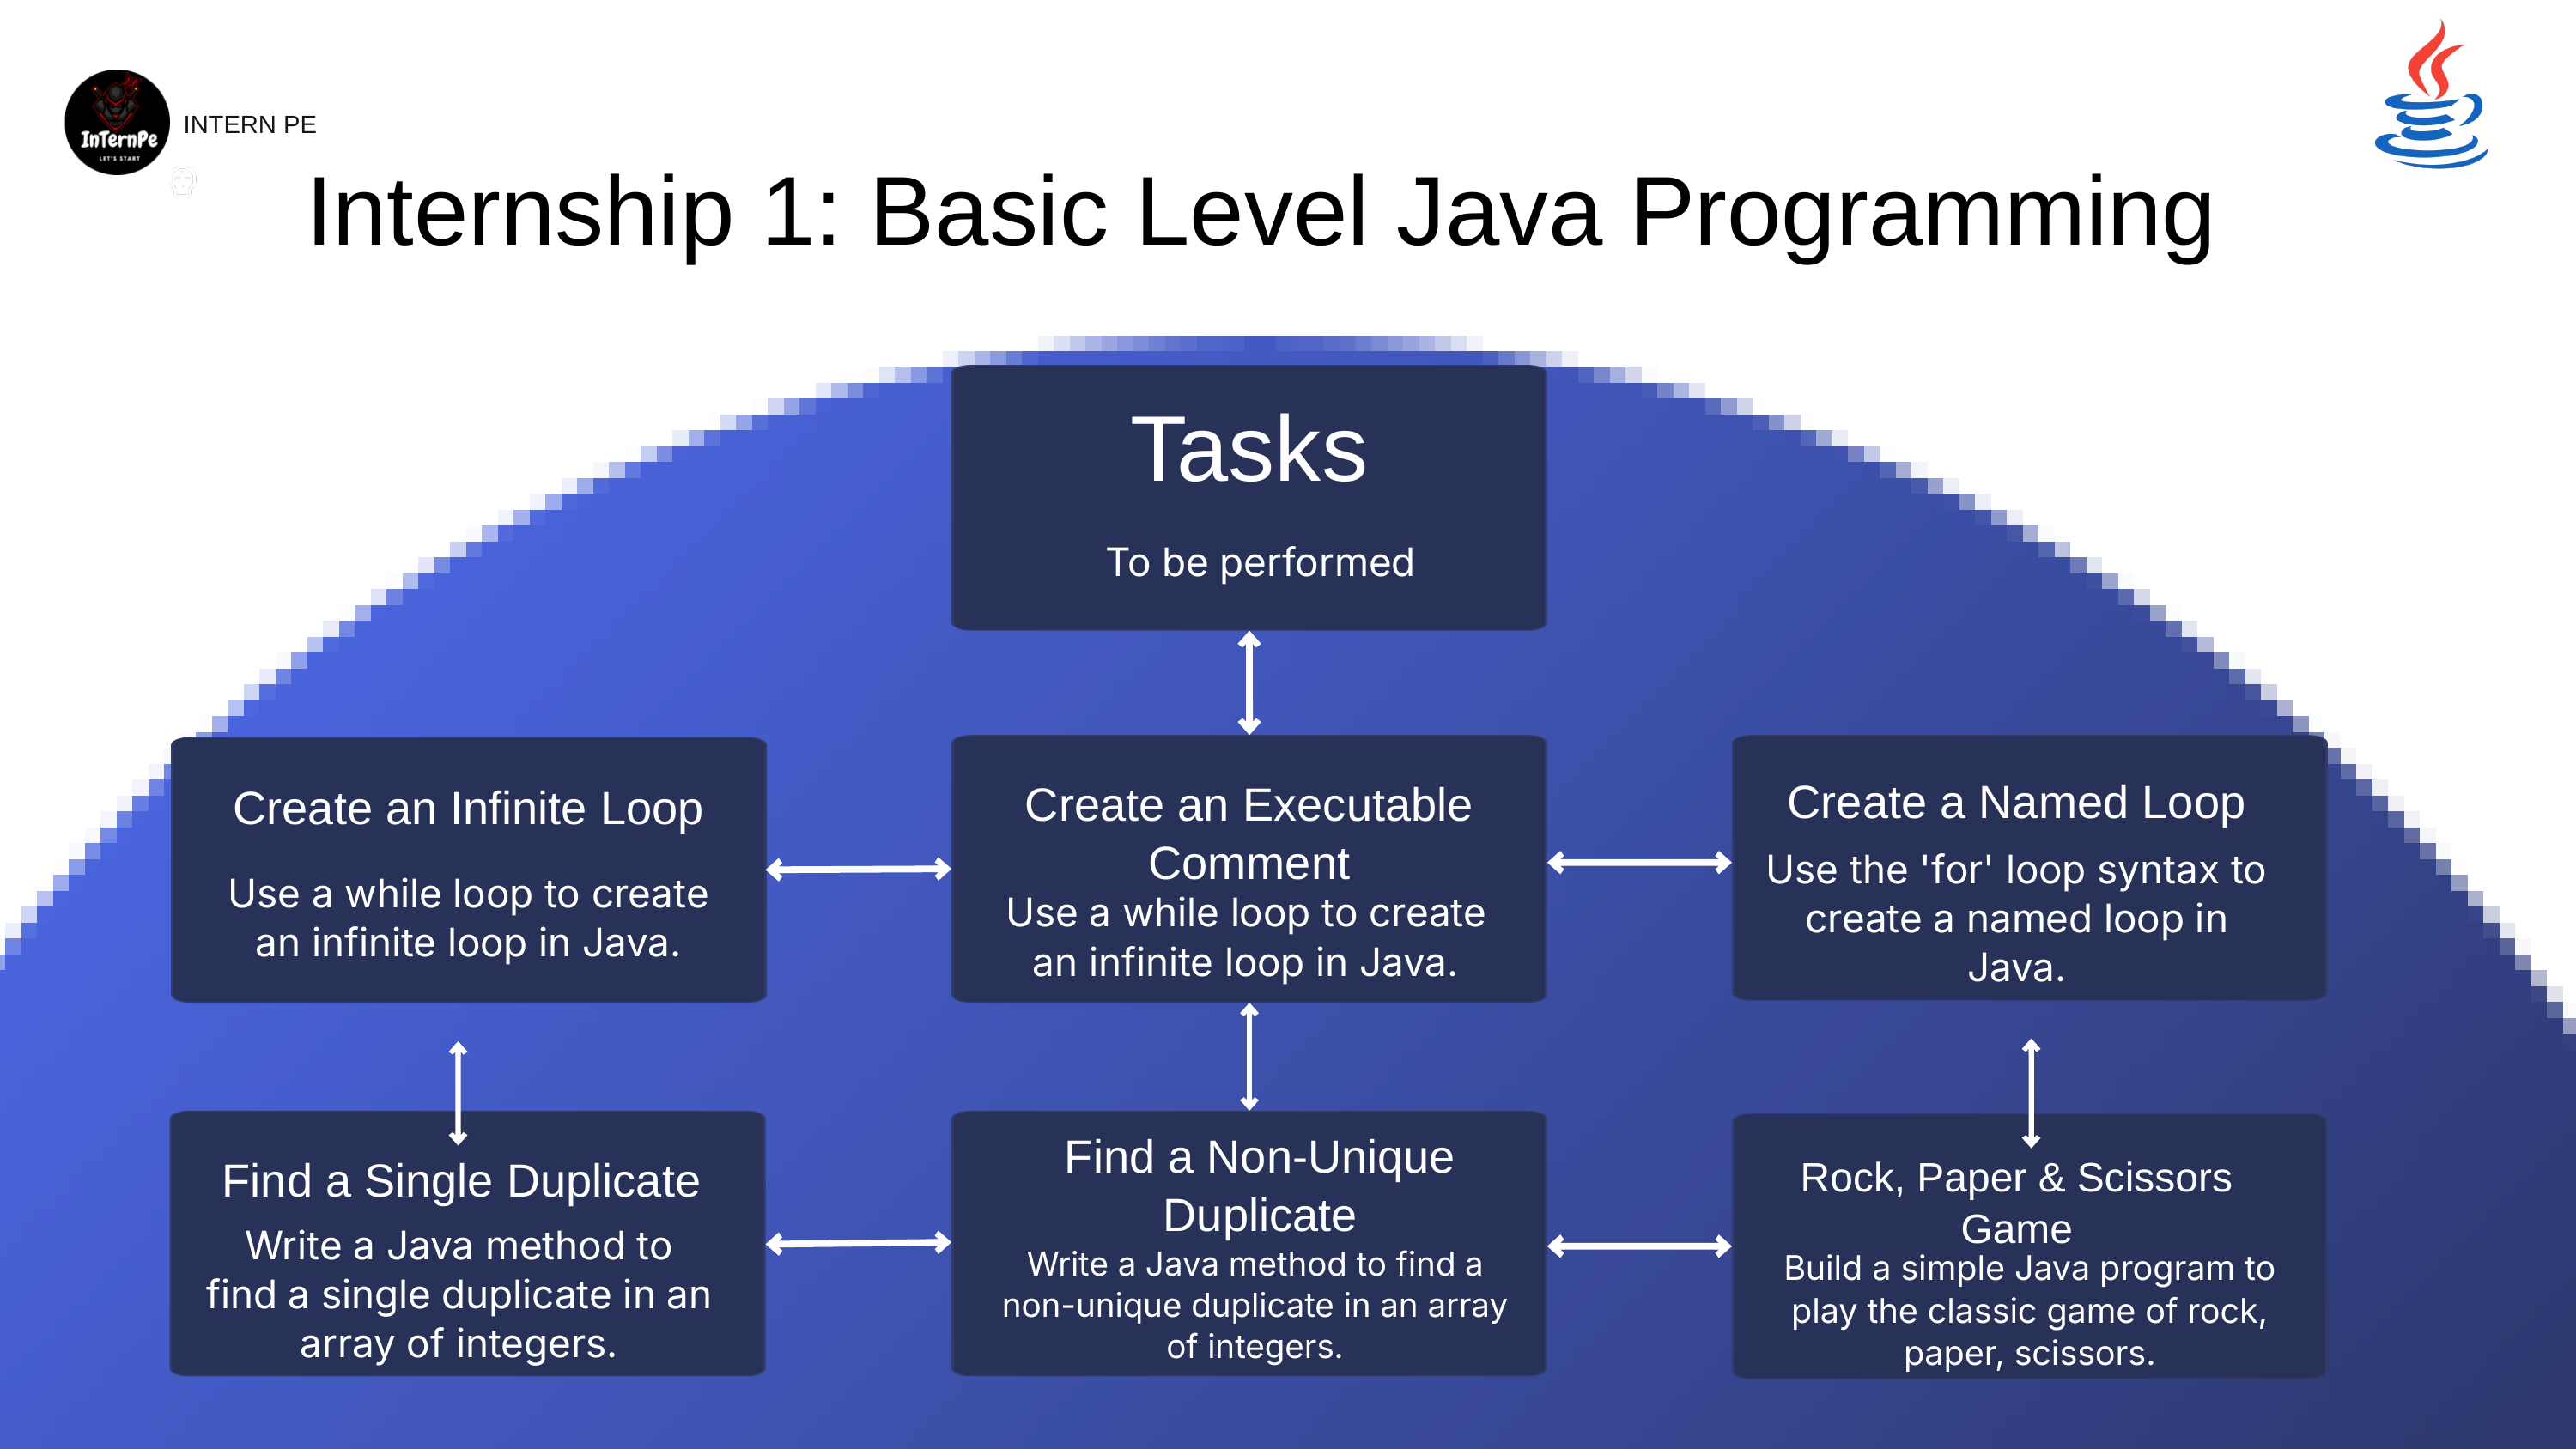

INTERN PE
Internship 1: Basic Level Java Programming

 Tasks

To be performed

Create a Named Loop
Create an Executable Comment
Create an Infinite Loop
Use the 'for' loop syntax to create a named loop in Java.

Use a while loop to create an infinite loop in Java.

Use a while loop to create an infinite loop in Java.

Find a Non-Unique Duplicate
Find a Single Duplicate
Rock, Paper & Scissors Game
Write a Java method to find a single duplicate in an array of integers.
Write a Java method to find a non-unique duplicate in an array of integers.

Build a simple Java program to play the classic game of rock, paper, scissors.